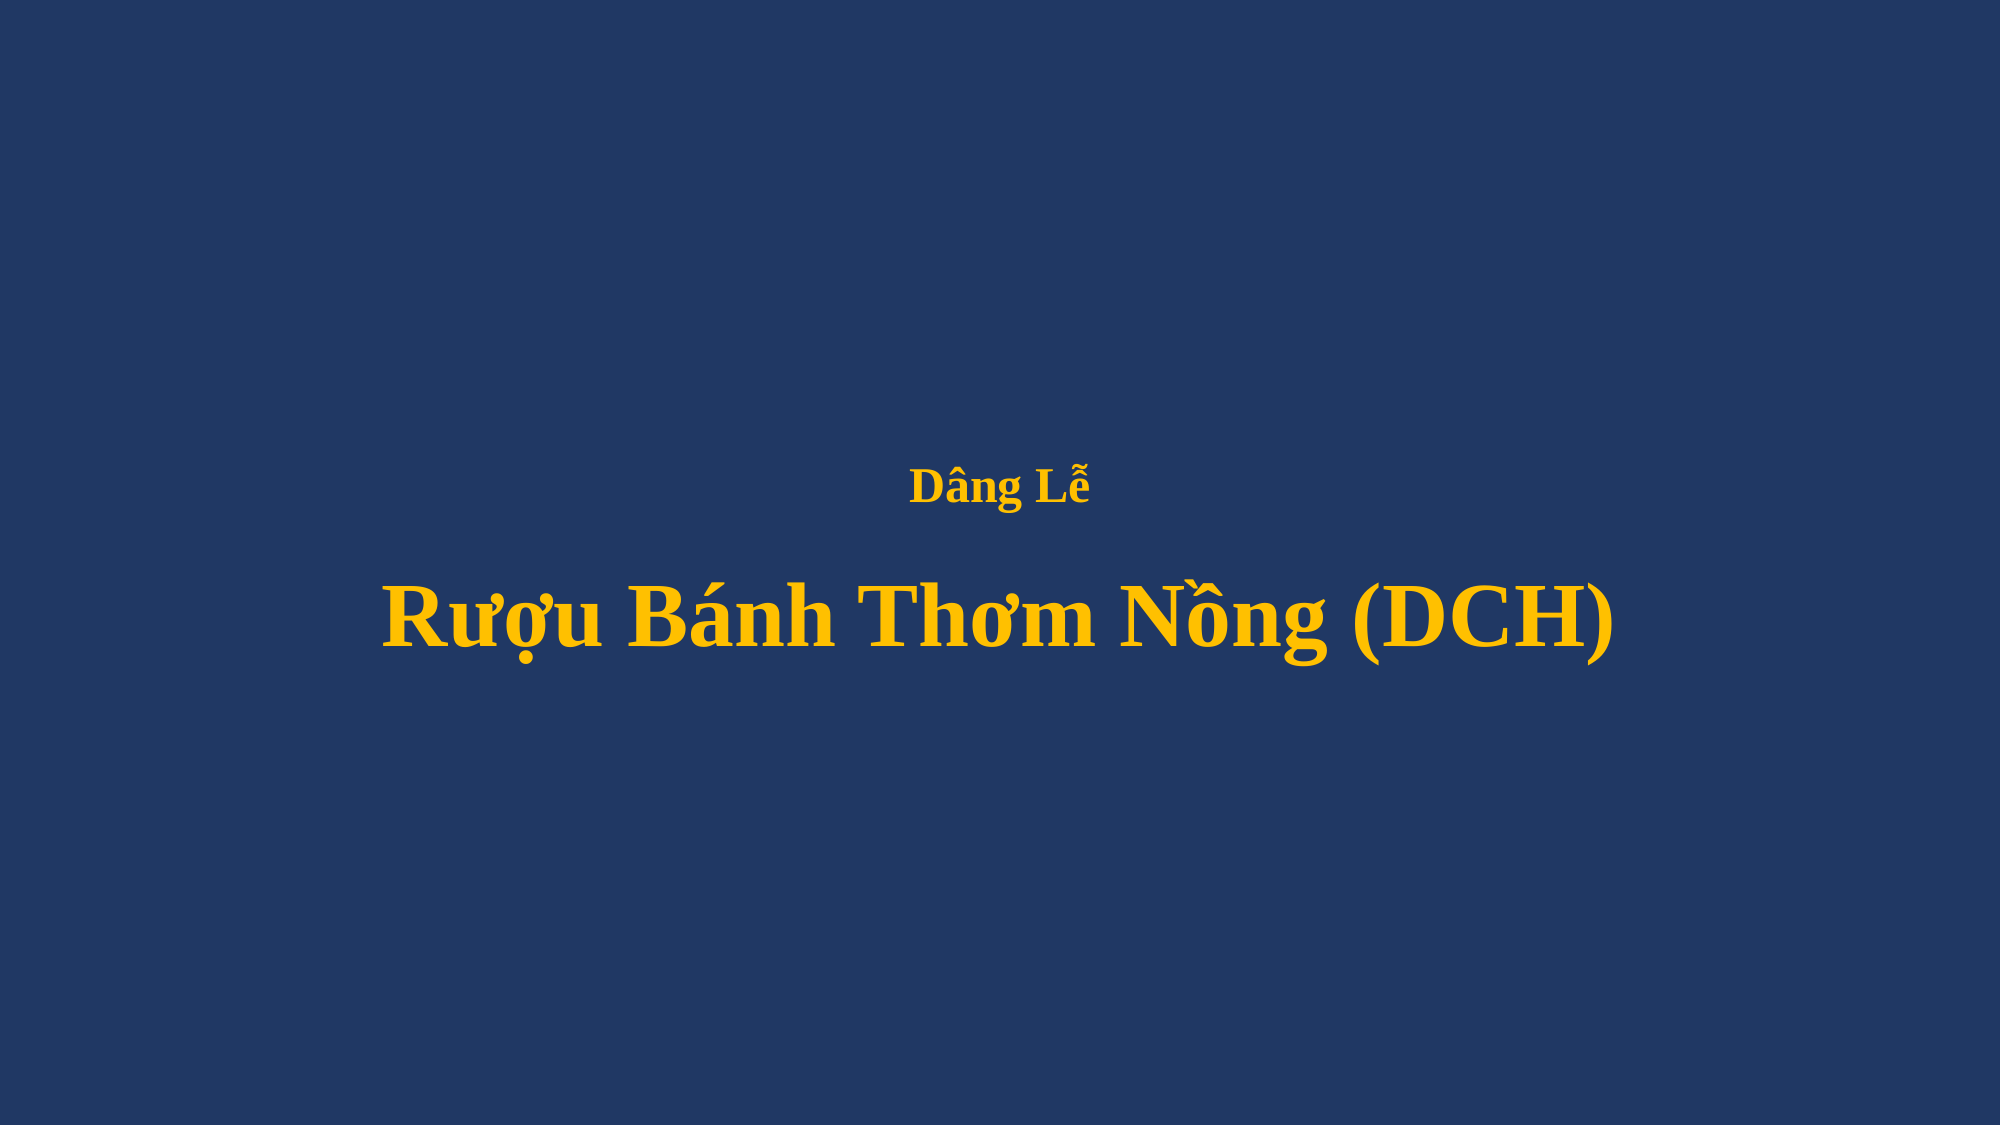

# Dâng Lễ Rượu Bánh Thơm Nồng (DCH)